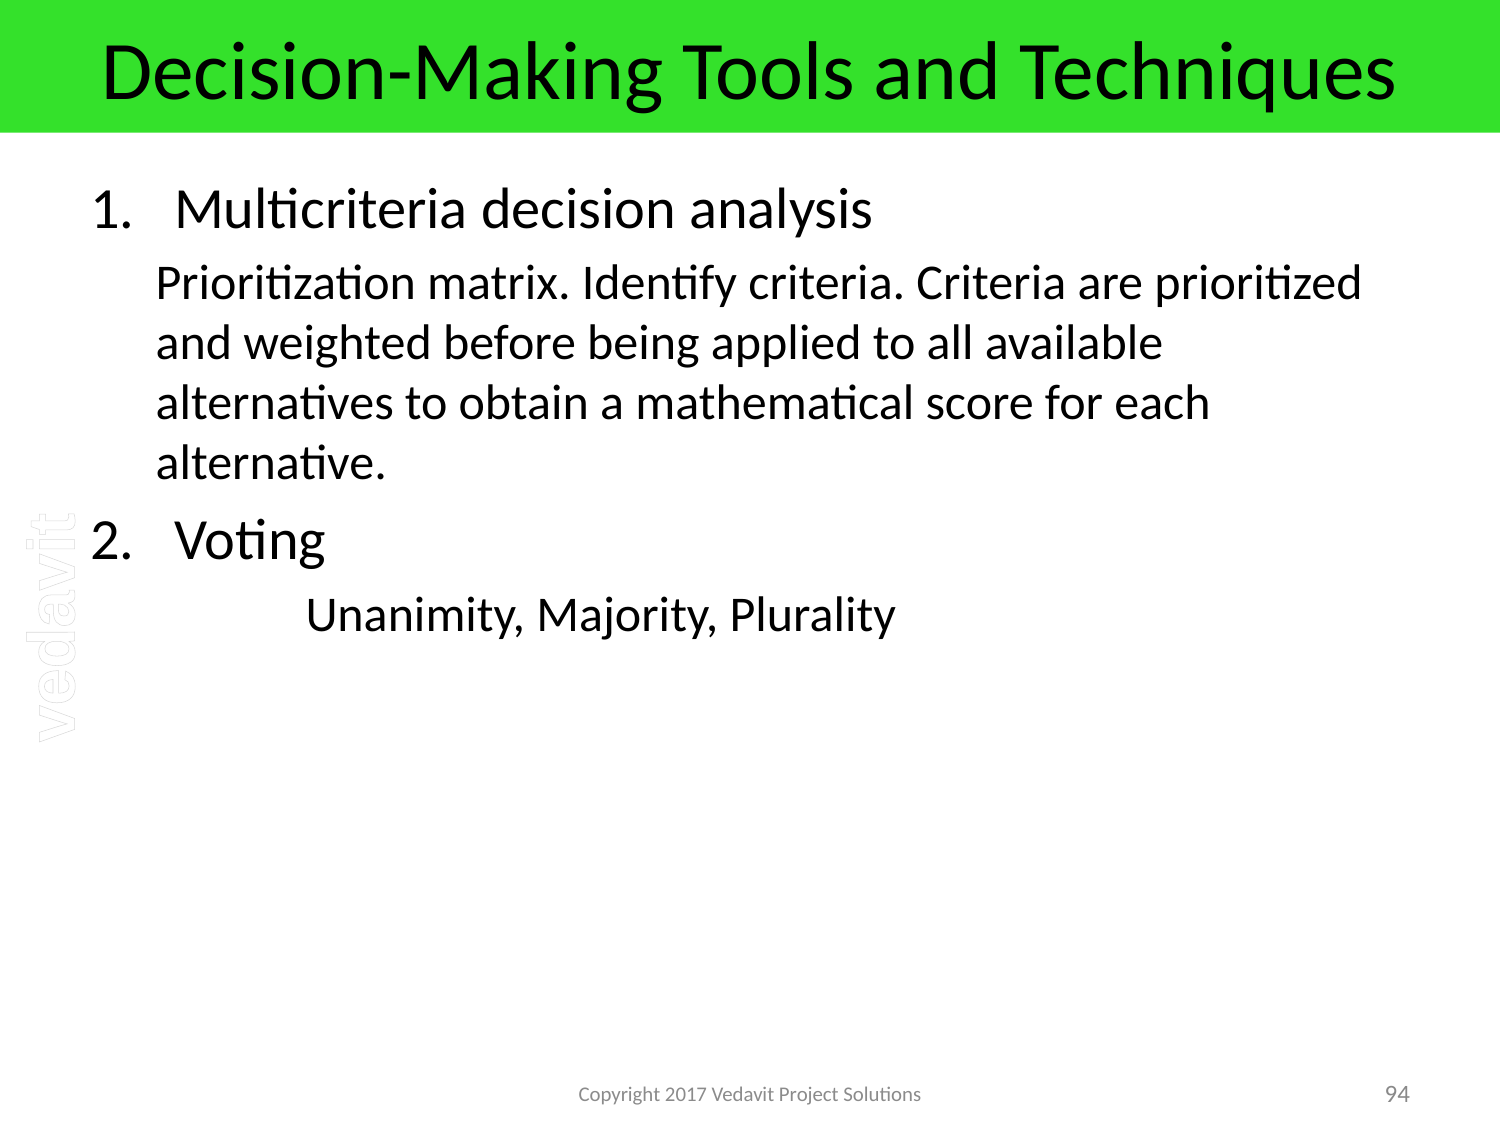

# Decision-Making Tools and Techniques
Multicriteria decision analysis
Prioritization matrix. Identify criteria. Criteria are prioritized and weighted before being applied to all available alternatives to obtain a mathematical score for each alternative.
Voting
	Unanimity, Majority, Plurality
Copyright 2017 Vedavit Project Solutions
94